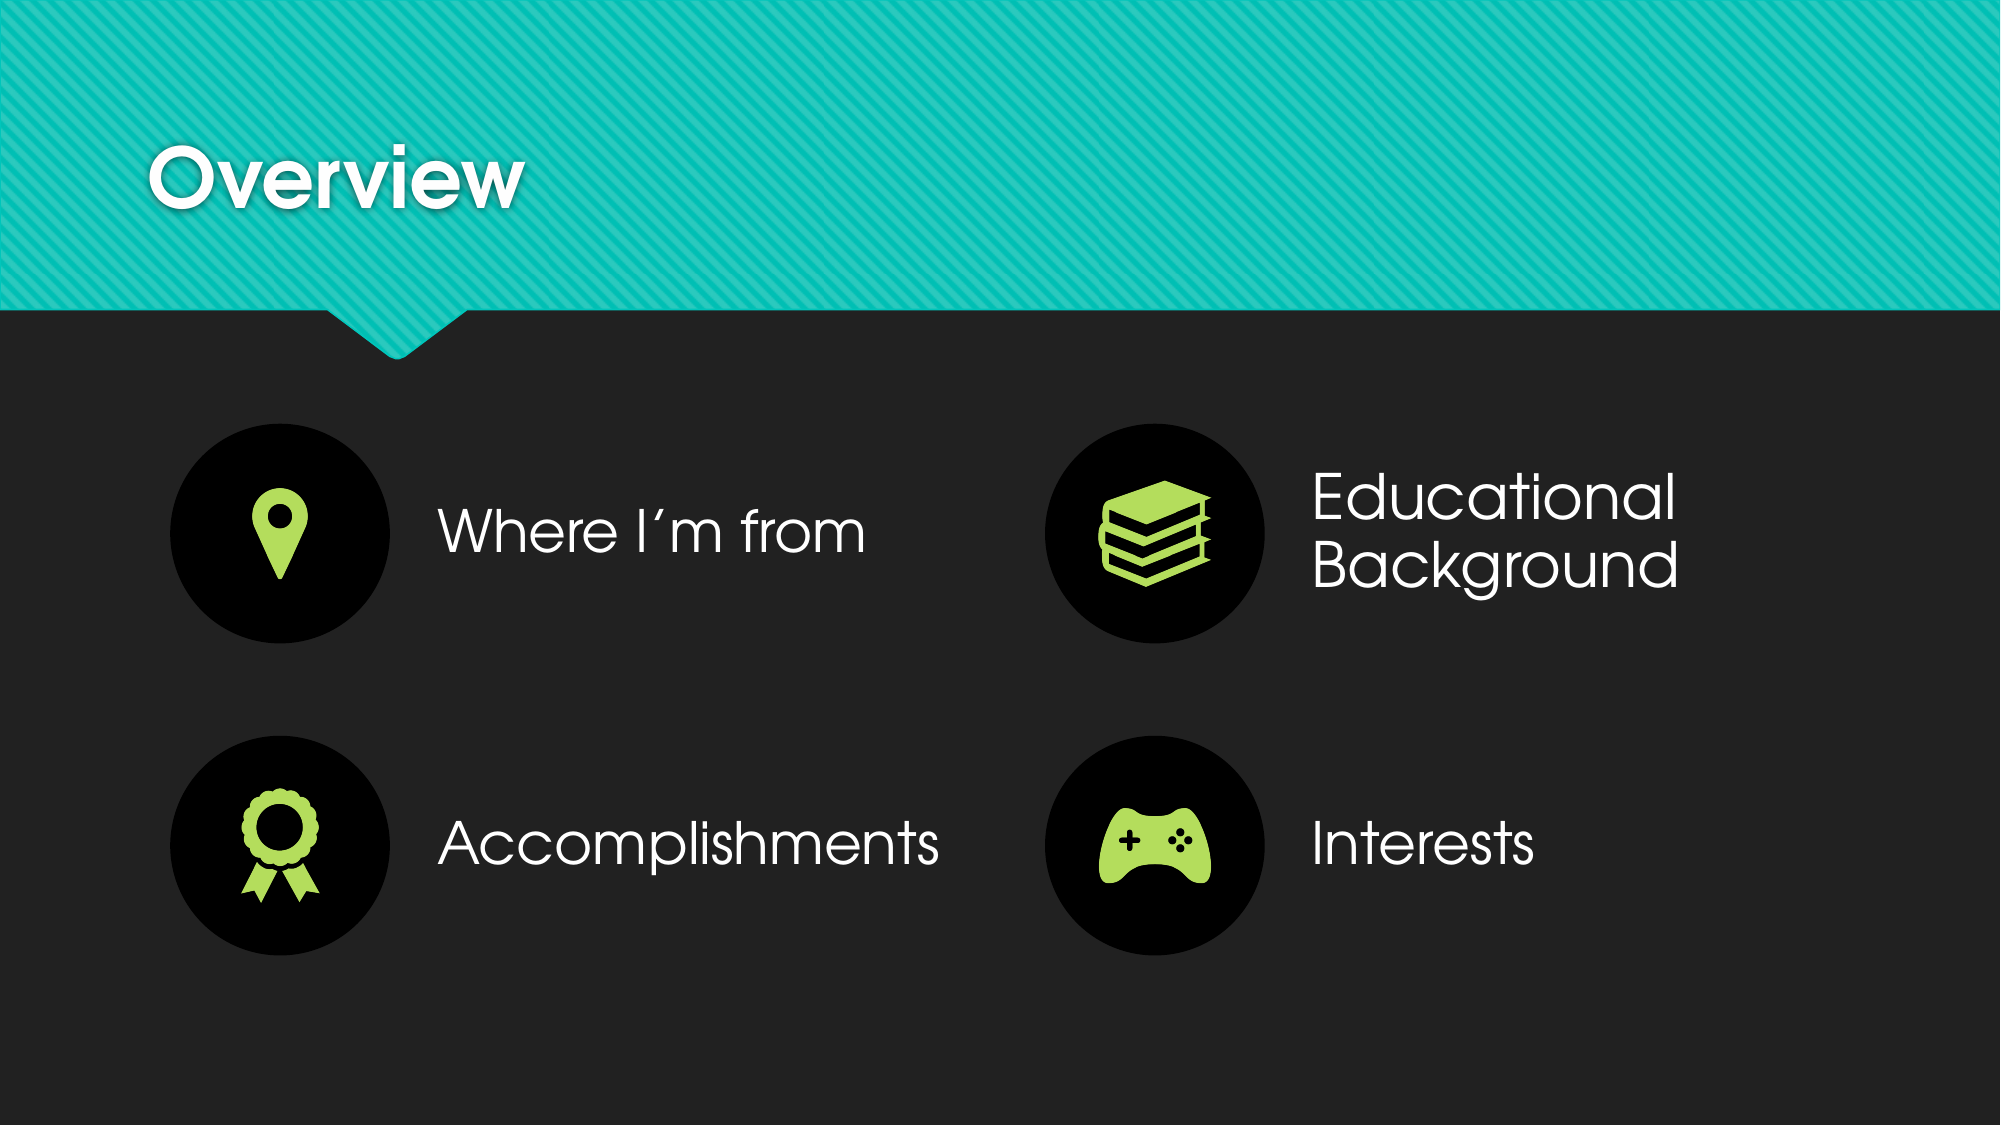

# Overview
Where I’m from
Educational Background
Accomplishments
Interests